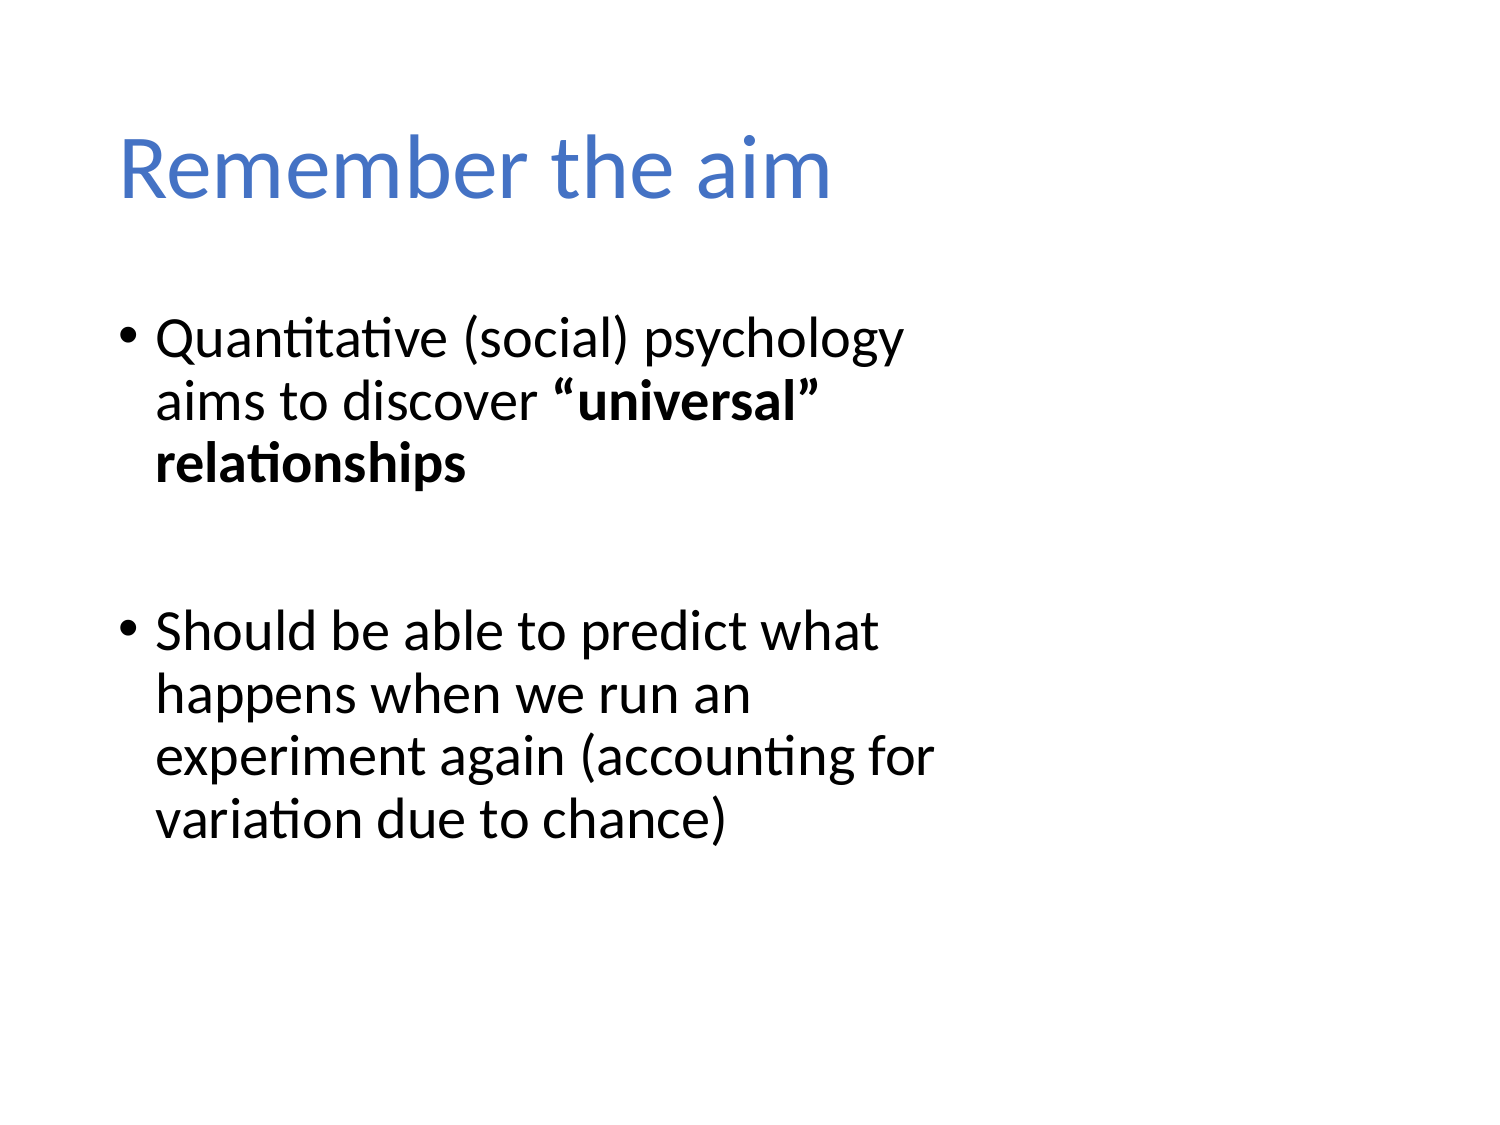

# Remember the aim
Quantitative (social) psychology
aims to discover “universal” relationships

Should be able to predict what happens when we run an experiment again (accounting for variation due to chance)